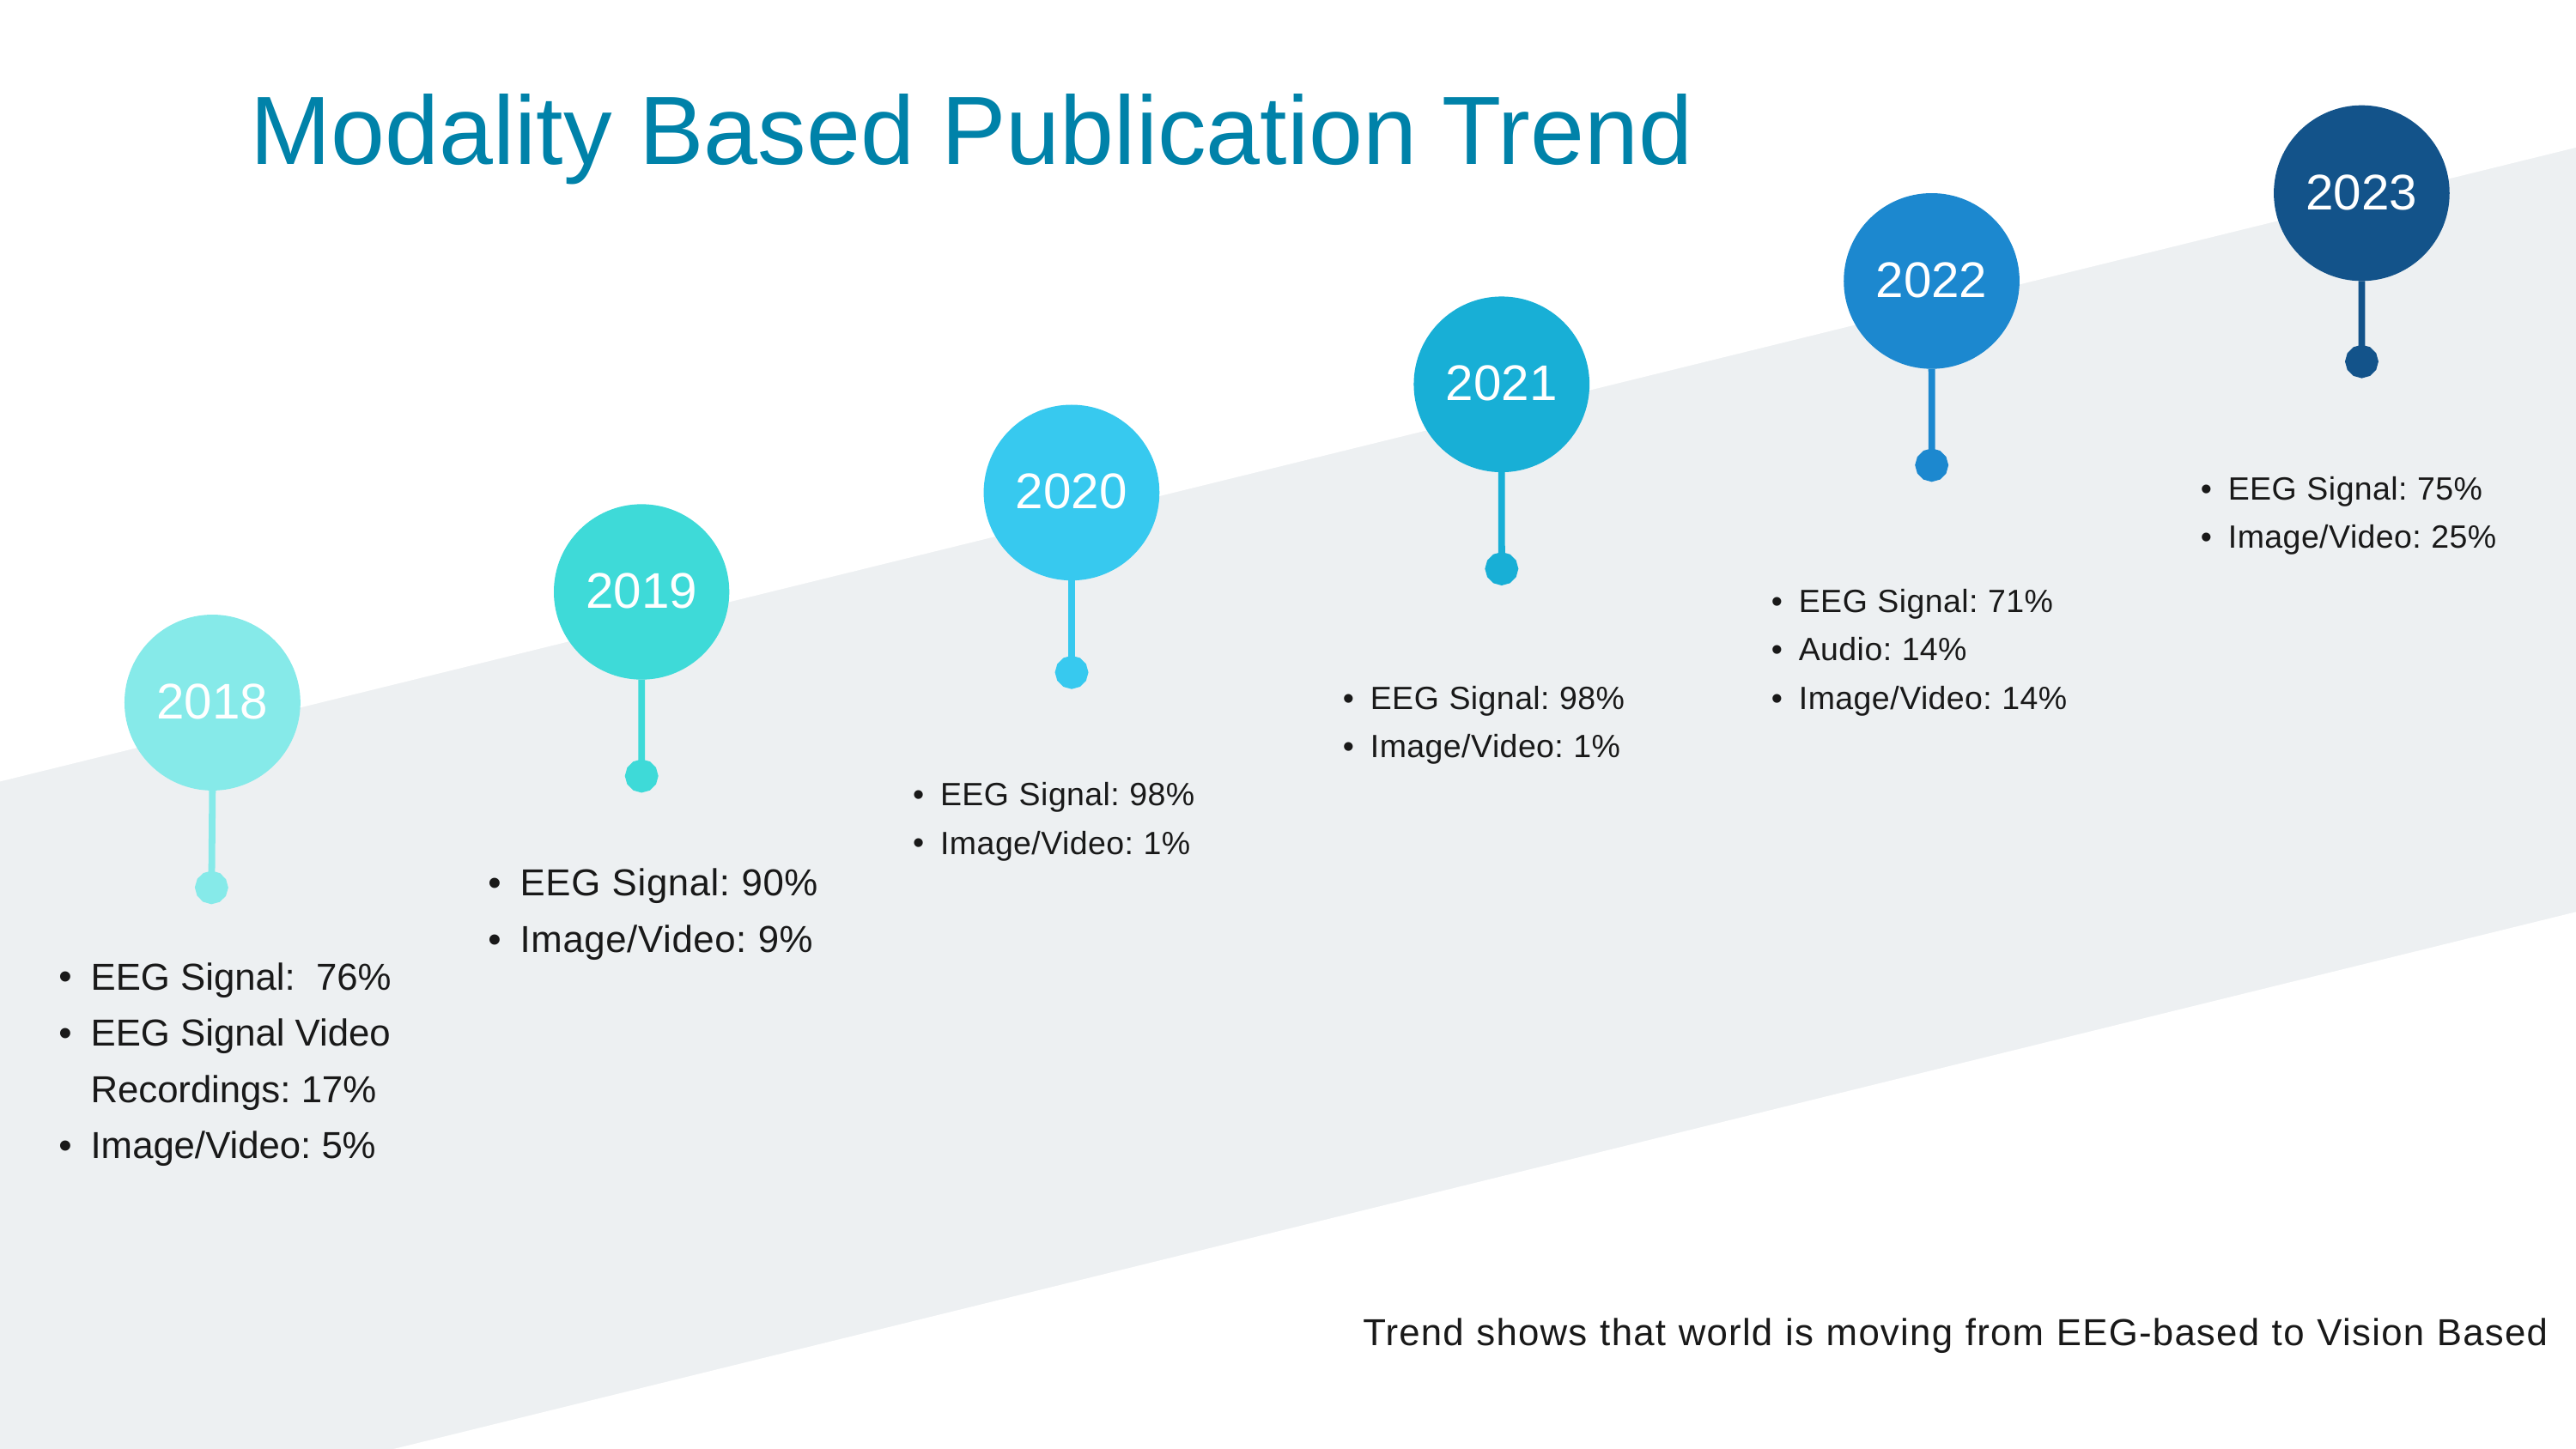

| EEG Signal: 76% EEG Signal Video Recordings: 17% Image/Video: 5% | EEG Signal: 90% Image/Video: 9% | EEG Signal: 98% Image/Video: 1% | EEG Signal: 98% Image/Video: 1% | EEG Signal: 71% Audio: 14% Image/Video: 14% | EEG Signal: 75% Image/Video: 25% |
| --- | --- | --- | --- | --- | --- |
Modality Based Publication Trend

2023

2022

2021

2020

2019

2018

Trend shows that world is moving from EEG-based to Vision Based